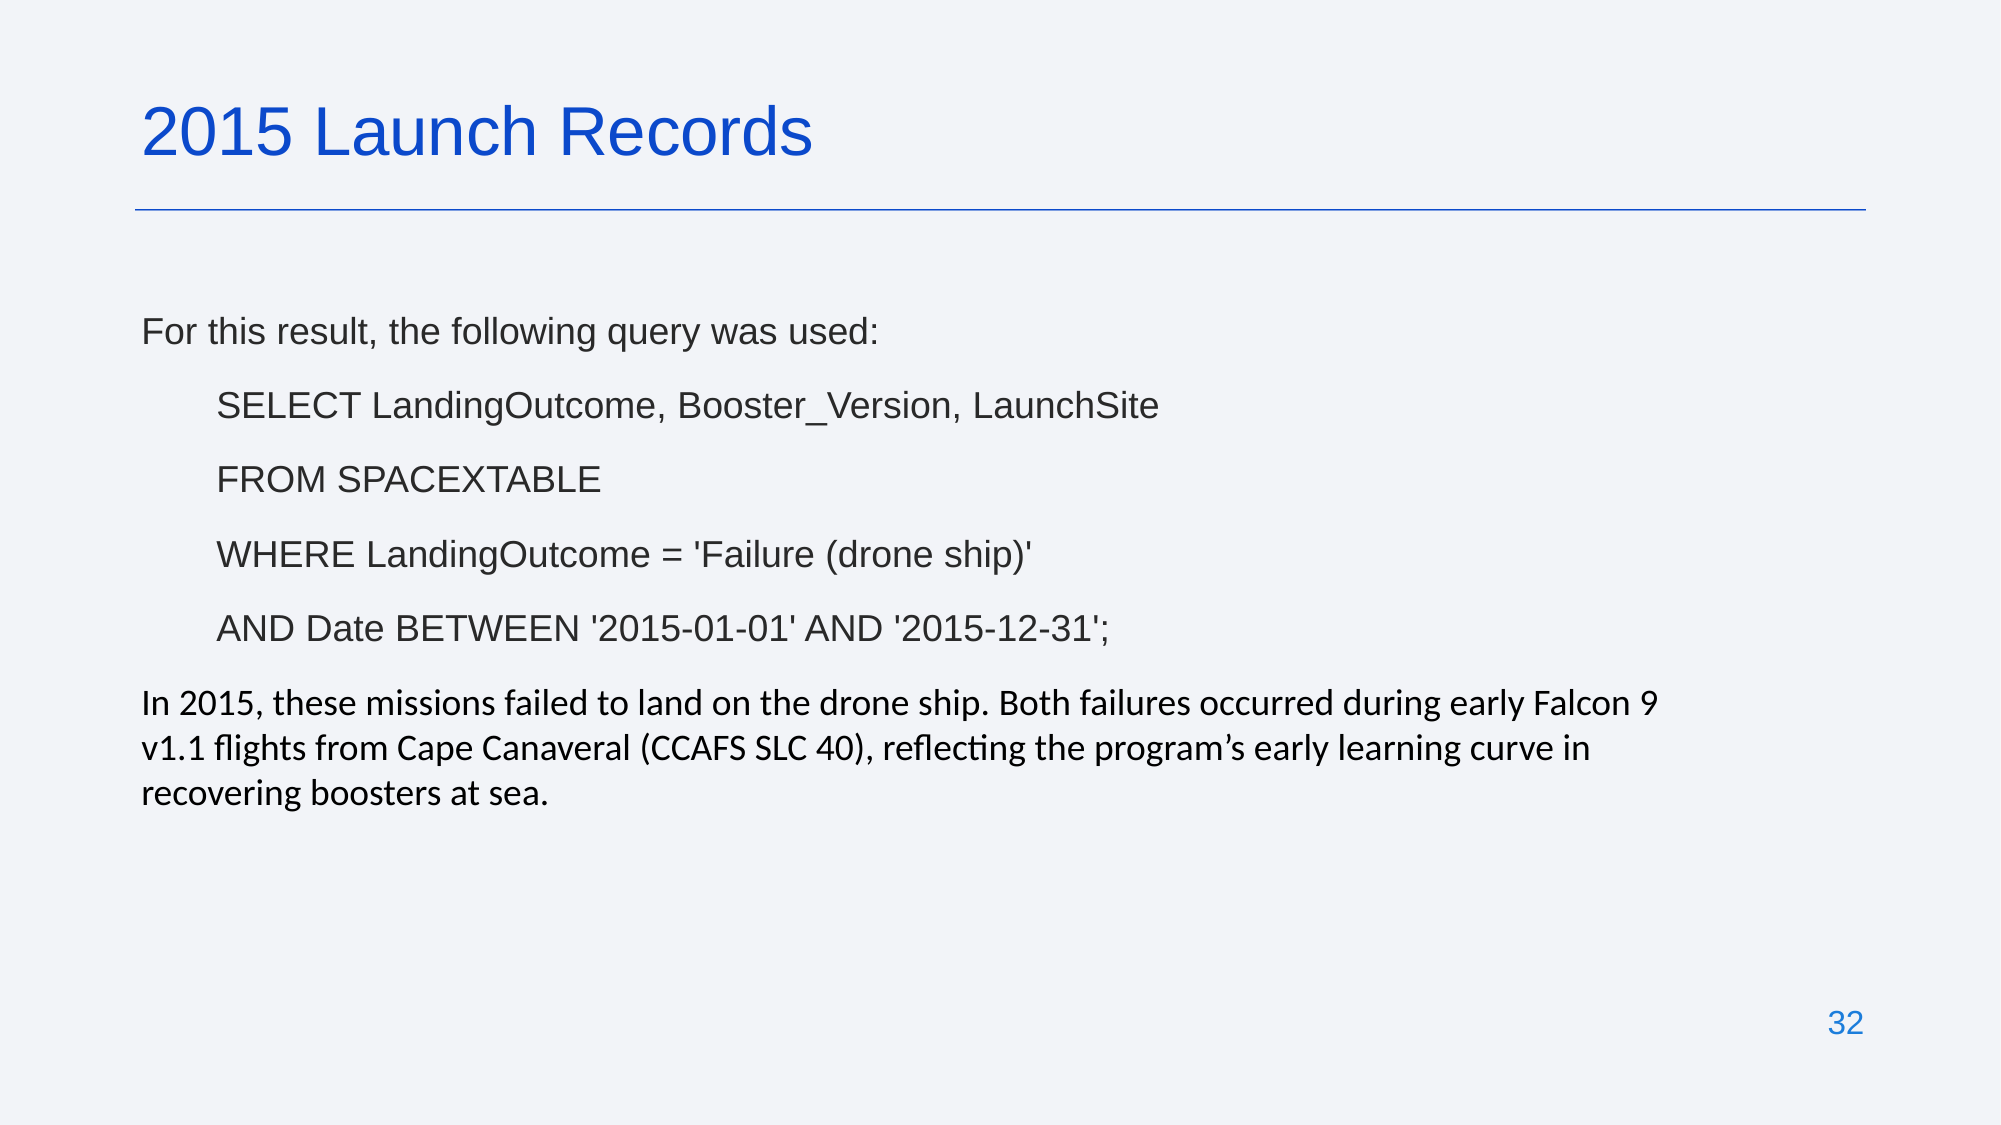

2015 Launch Records
For this result, the following query was used:
SELECT LandingOutcome, Booster_Version, LaunchSite
FROM SPACEXTABLE
WHERE LandingOutcome = 'Failure (drone ship)'
AND Date BETWEEN '2015-01-01' AND '2015-12-31';
In 2015, these missions failed to land on the drone ship. Both failures occurred during early Falcon 9 v1.1 flights from Cape Canaveral (CCAFS SLC 40), reflecting the program’s early learning curve in recovering boosters at sea.
32